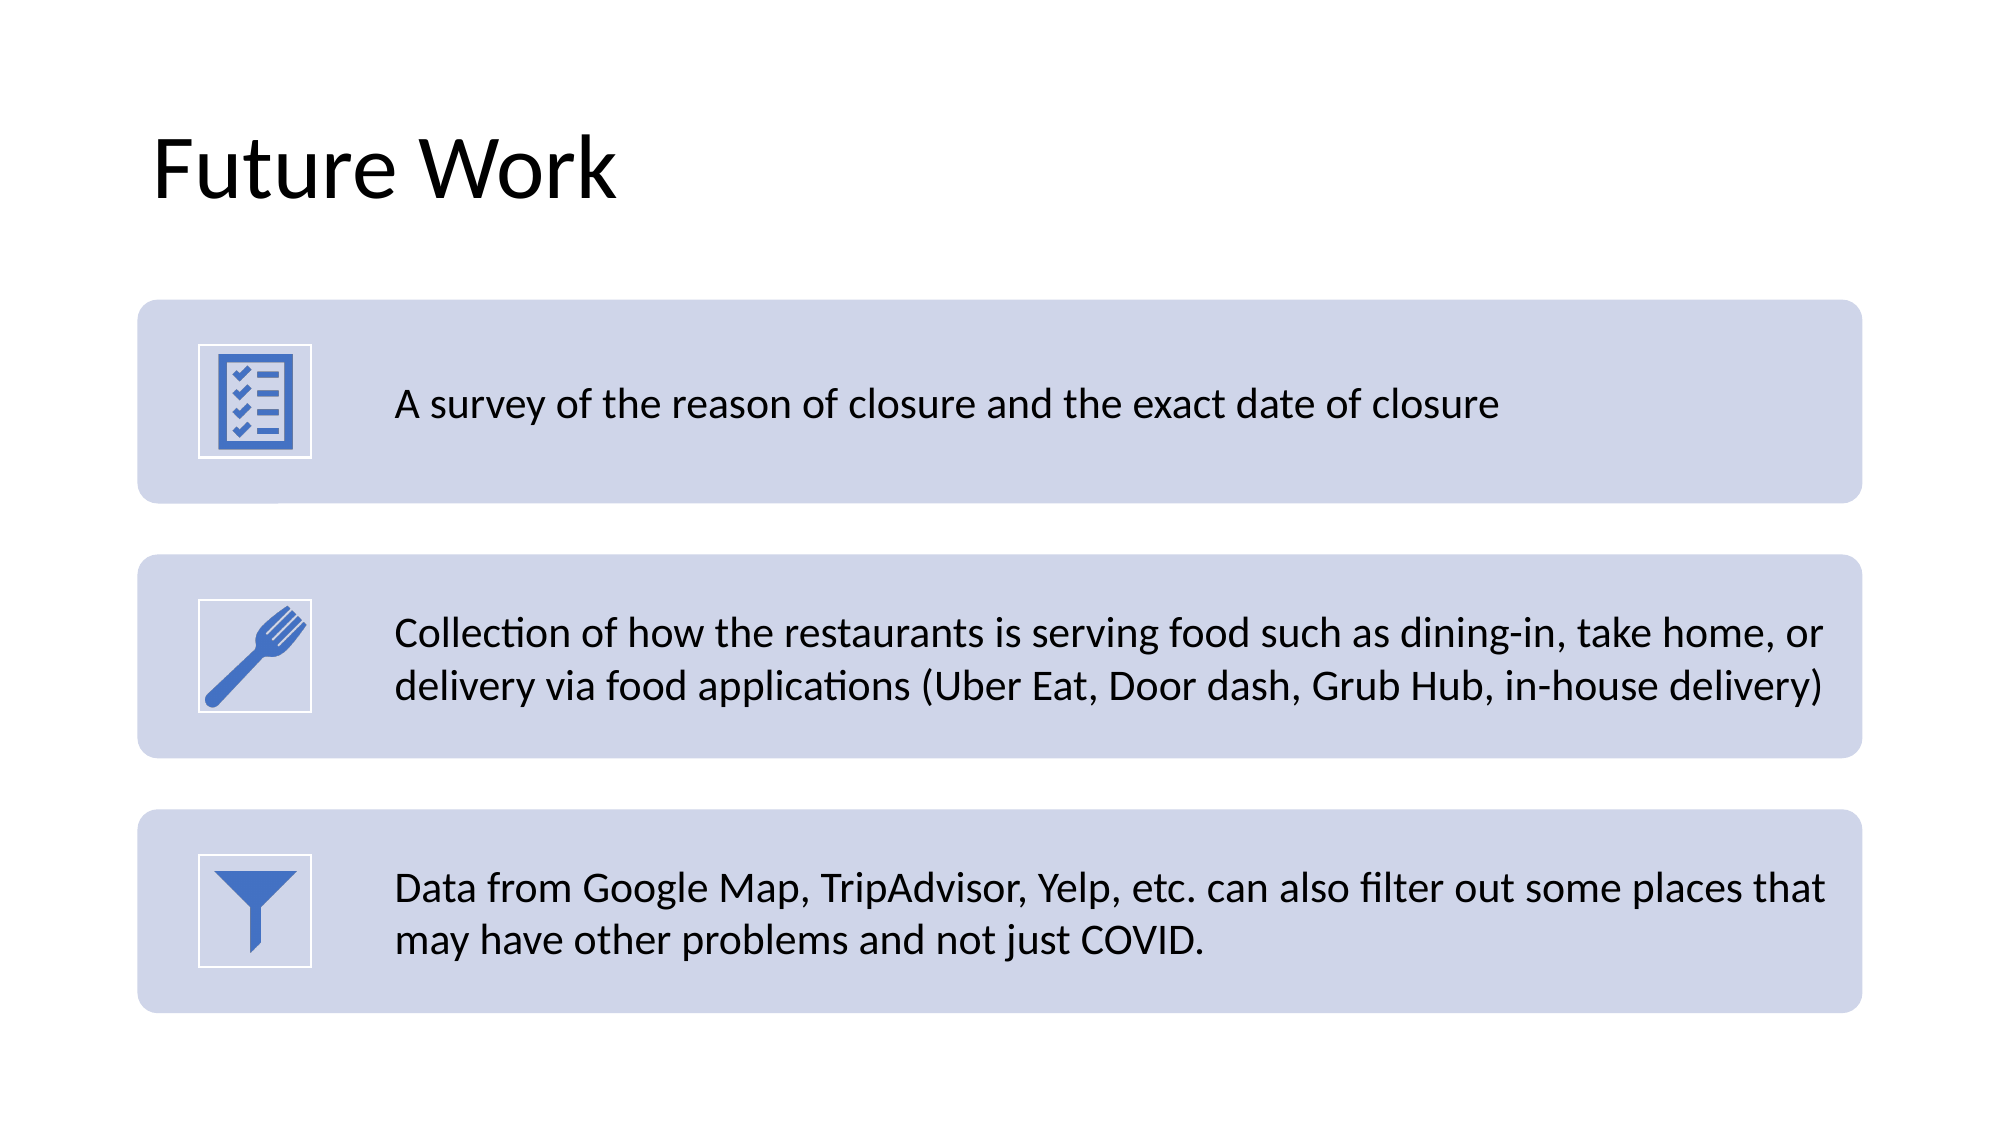

# Future Work
A survey of the reason of closure and the exact date of closure
Collection of how the restaurants is serving food such as dining-in, take home, or delivery via food applications (Uber Eat, Door dash, Grub Hub, in-house delivery)
Data from Google Map, TripAdvisor, Yelp, etc. can also filter out some places that may have other problems and not just COVID.